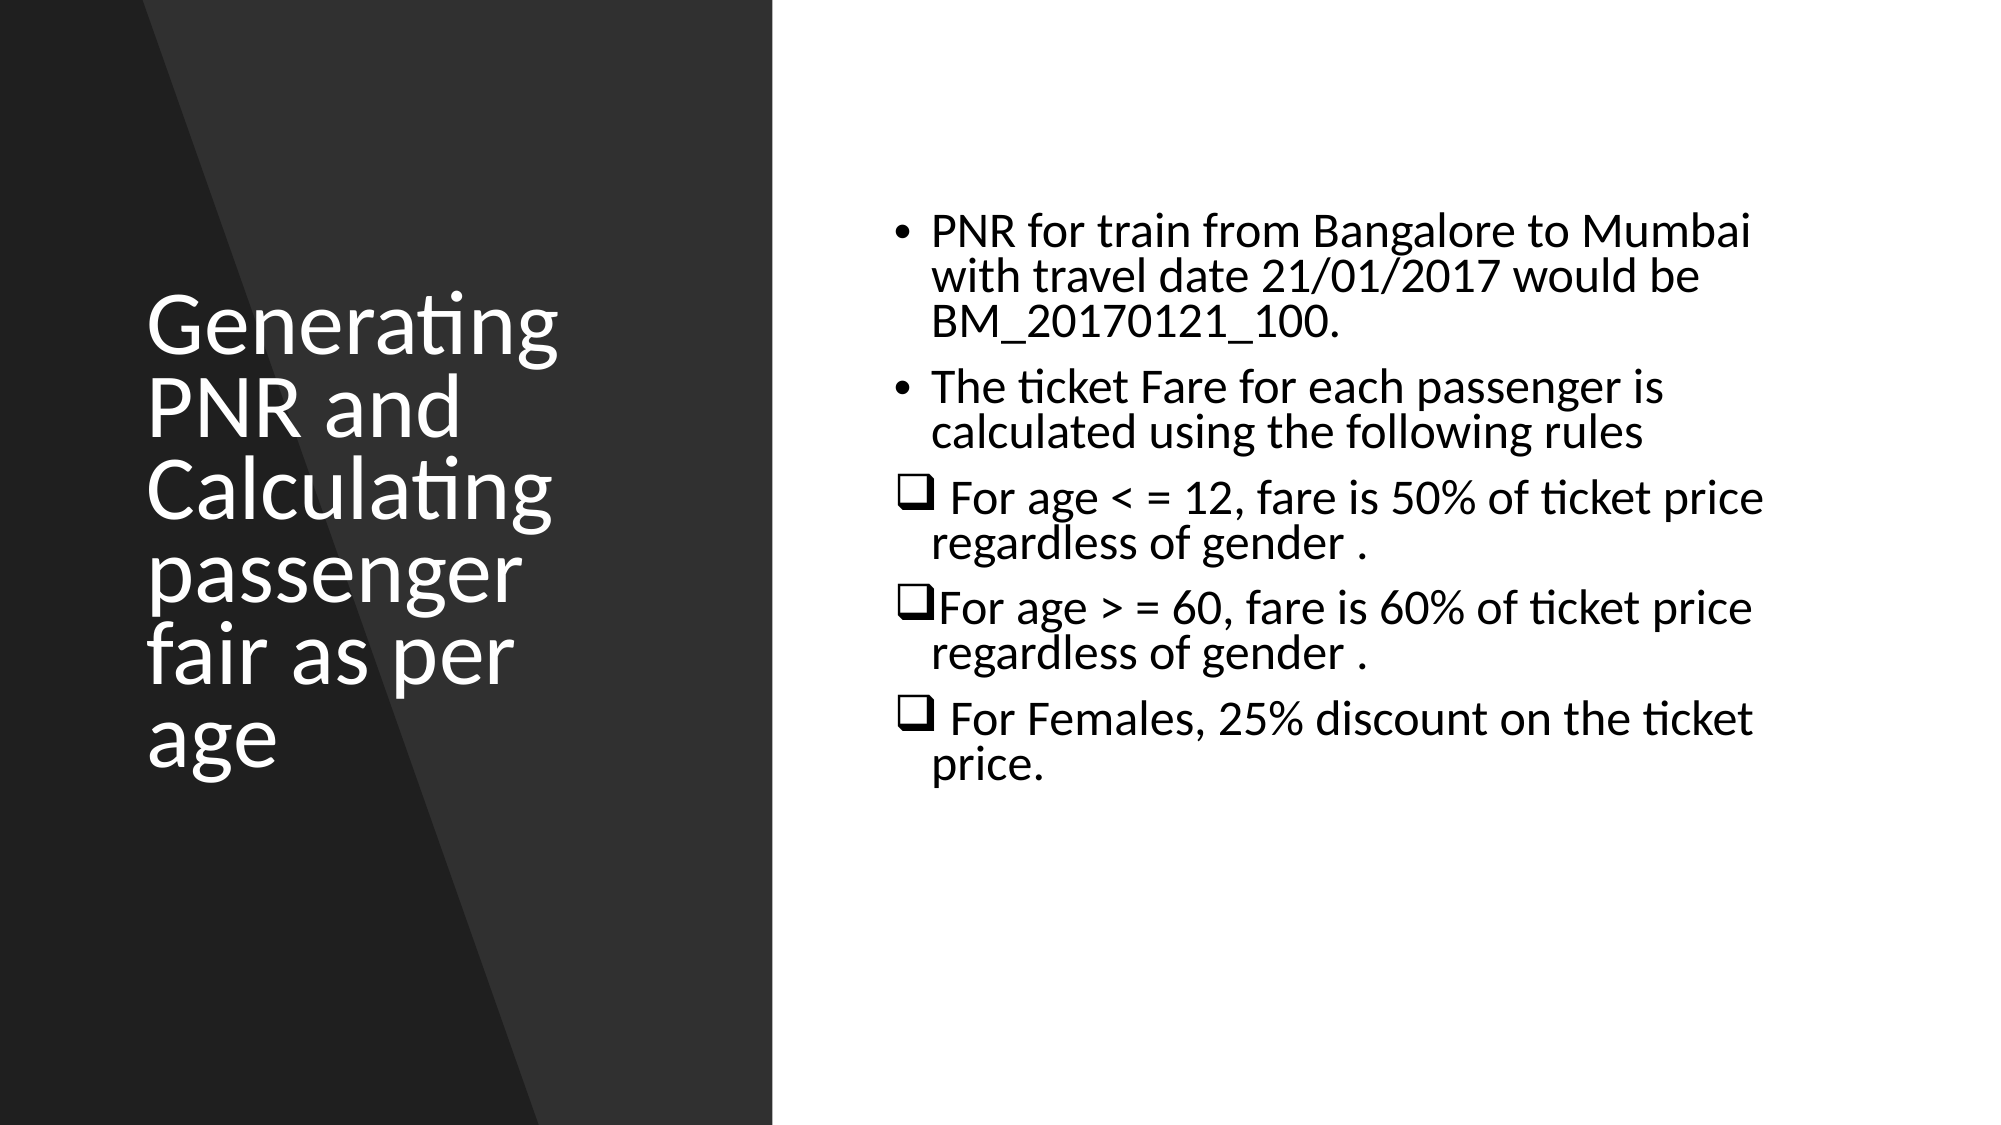

Generating PNR and Calculating passenger fair as per age
PNR for train from Bangalore to Mumbai with travel date 21/01/2017 would be BM_20170121_100.
The ticket Fare for each passenger is calculated using the following rules
 For age < = 12, fare is 50% of ticket price regardless of gender .
For age > = 60, fare is 60% of ticket price regardless of gender .
 For Females, 25% discount on the ticket price.